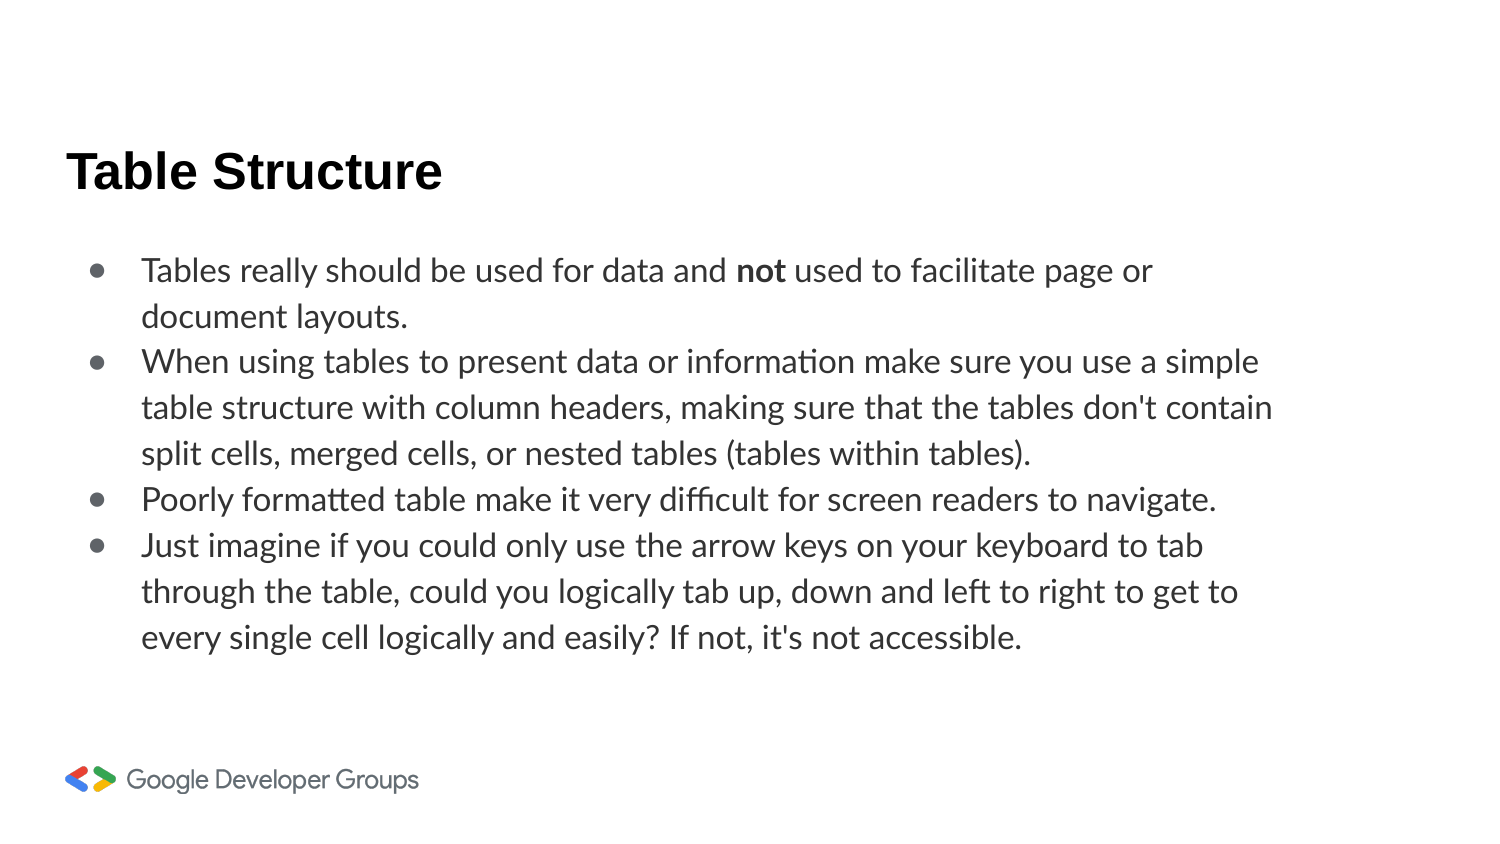

# Table Structure
Tables really should be used for data and not used to facilitate page or document layouts.
When using tables to present data or information make sure you use a simple table structure with column headers, making sure that the tables don't contain split cells, merged cells, or nested tables (tables within tables).
Poorly formatted table make it very difficult for screen readers to navigate.
Just imagine if you could only use the arrow keys on your keyboard to tab through the table, could you logically tab up, down and left to right to get to every single cell logically and easily? If not, it's not accessible.